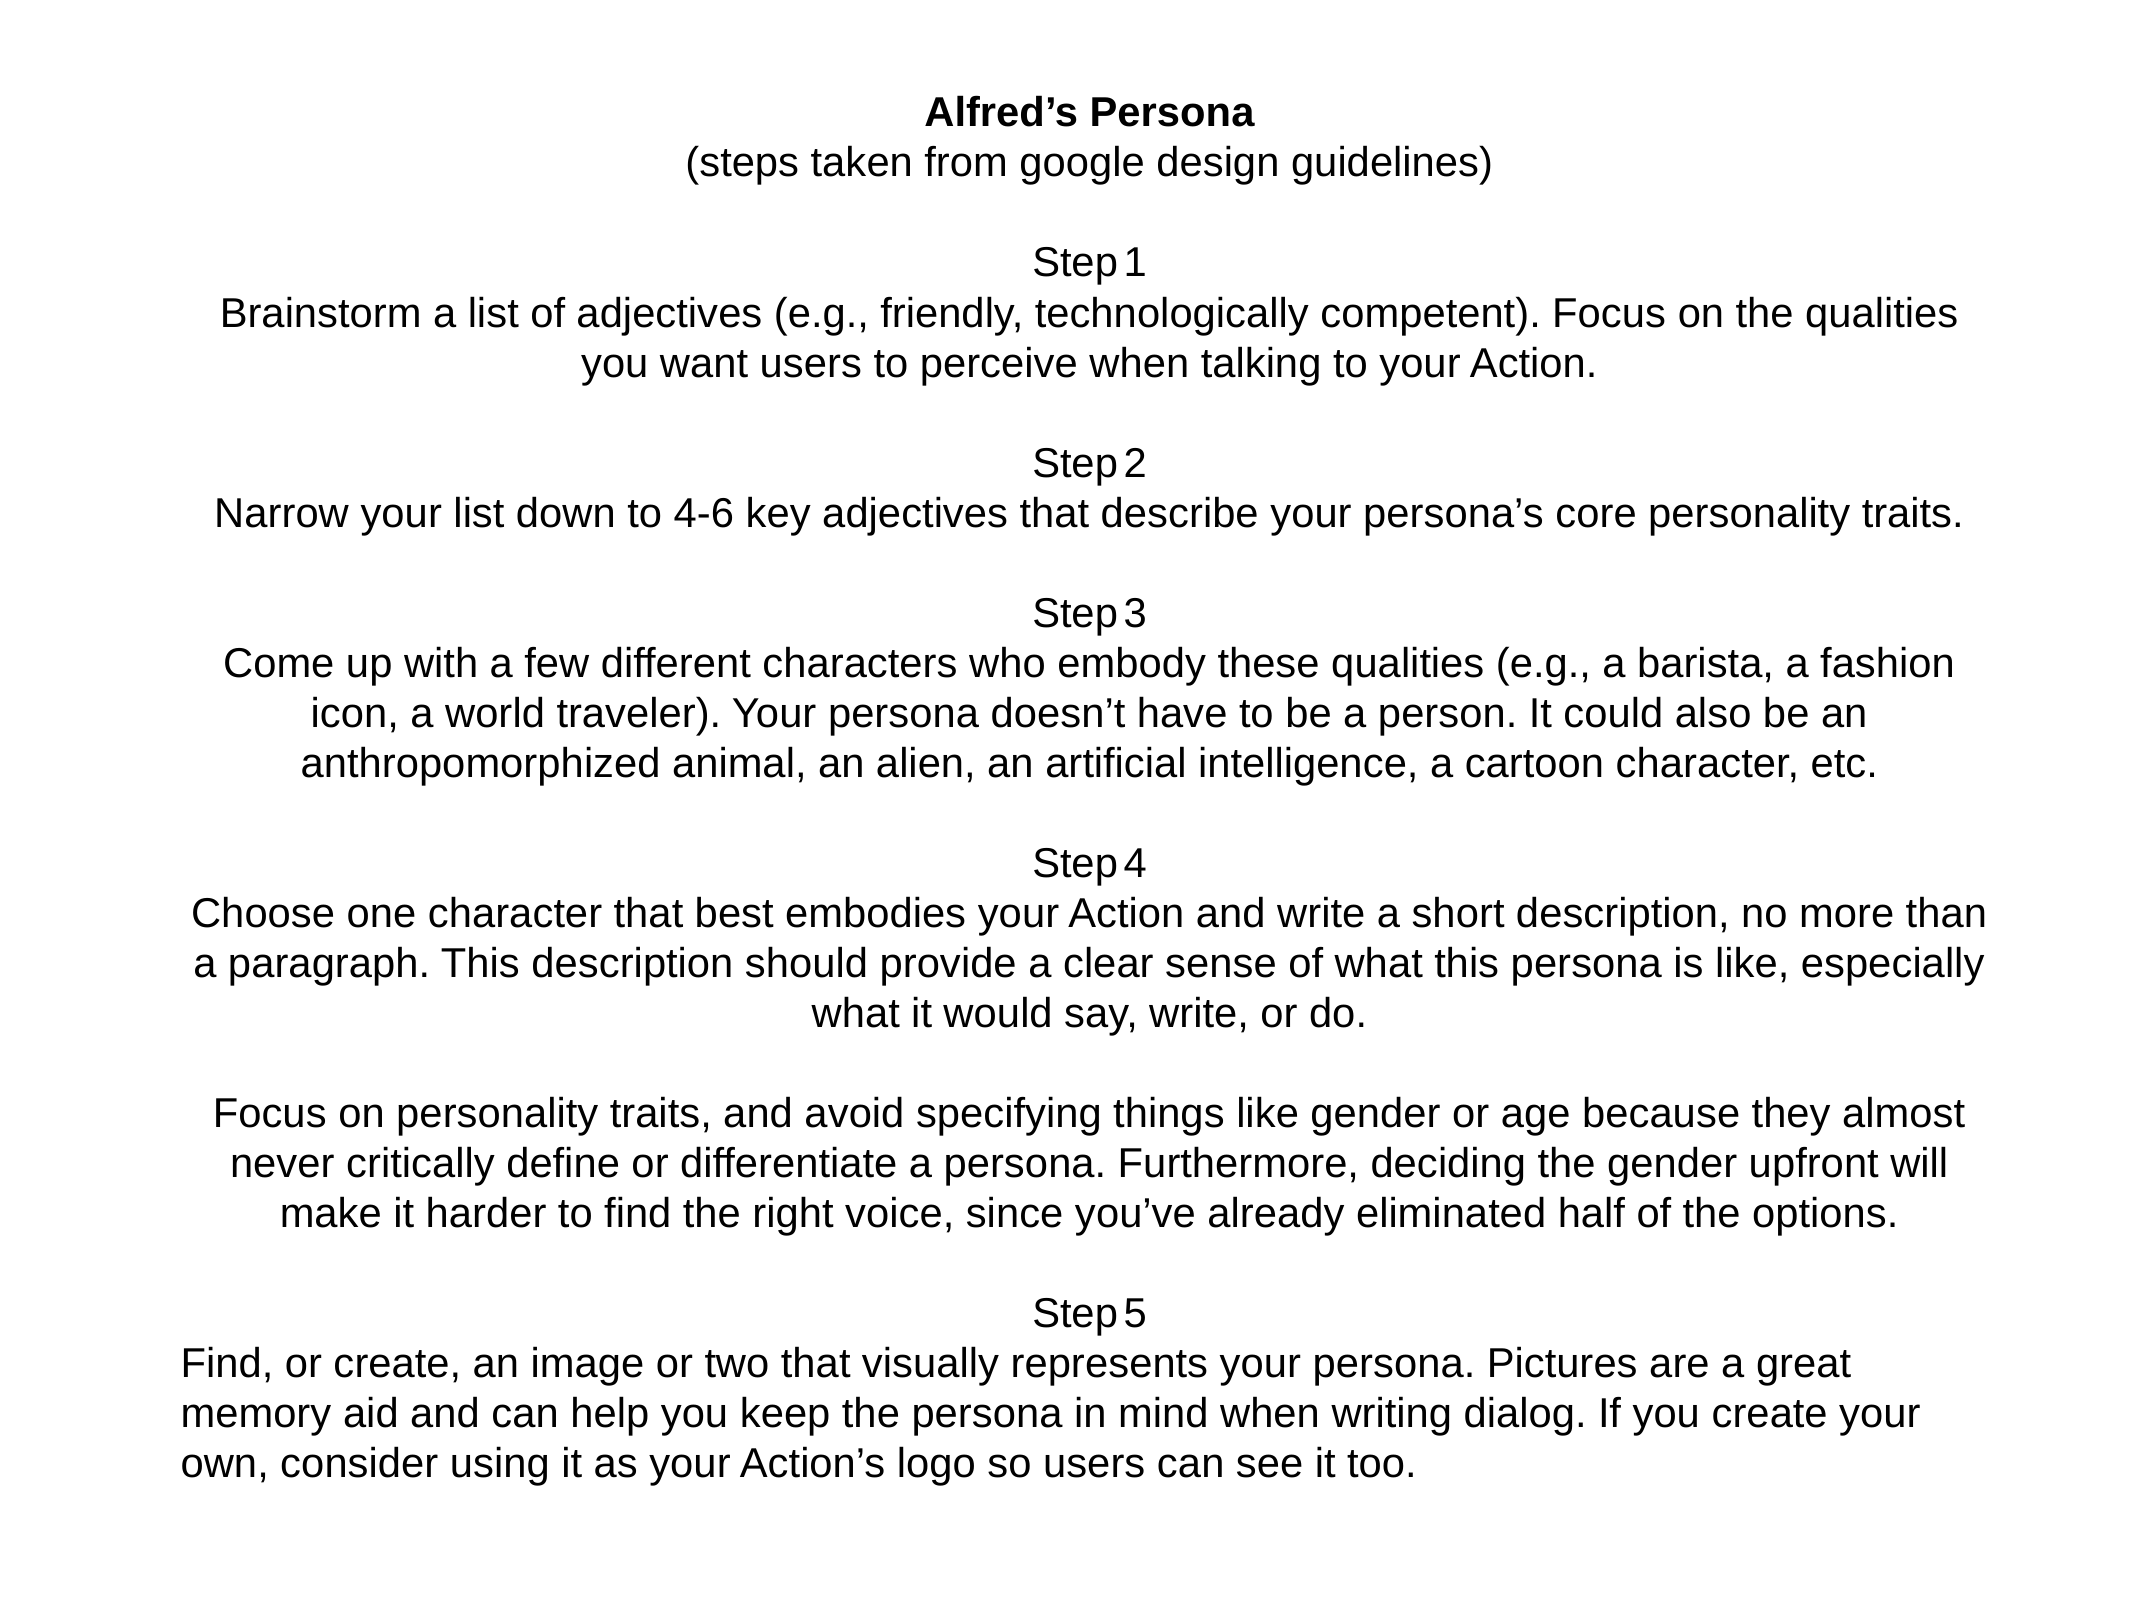

Alfred’s Persona
(steps taken from google design guidelines)

Step﻿ 1
Brainstorm a list of adjectives (e.g., friendly, technologically competent). Focus on the qualities you want users to perceive when talking to your Action.

Step﻿ 2
Narrow your list down to 4-6 key adjectives that describe your persona’s core personality traits.

Step﻿ 3
Come up with a few different characters who embody these qualities (e.g., a barista, a fashion icon, a world traveler). Your persona doesn’t have to be a person. It could also be an anthropomorphized animal, an alien, an artificial intelligence, a cartoon character, etc.

Step﻿ 4
Choose one character that best embodies your Action and write a short description, no more than a paragraph. This description should provide a clear sense of what this persona is like, especially what it would say, write, or do.

Focus on personality traits, and avoid specifying things like gender or age because they almost never critically define or differentiate a persona. Furthermore, deciding the gender upfront will make it harder to find the right voice, since you’ve already eliminated half of the options.

Step﻿ 5
Find, or create, an image or two that visually represents your persona. Pictures are a great memory aid and can help you keep the persona in mind when writing dialog. If you create your own, consider using it as your Action’s logo so users can see it too.